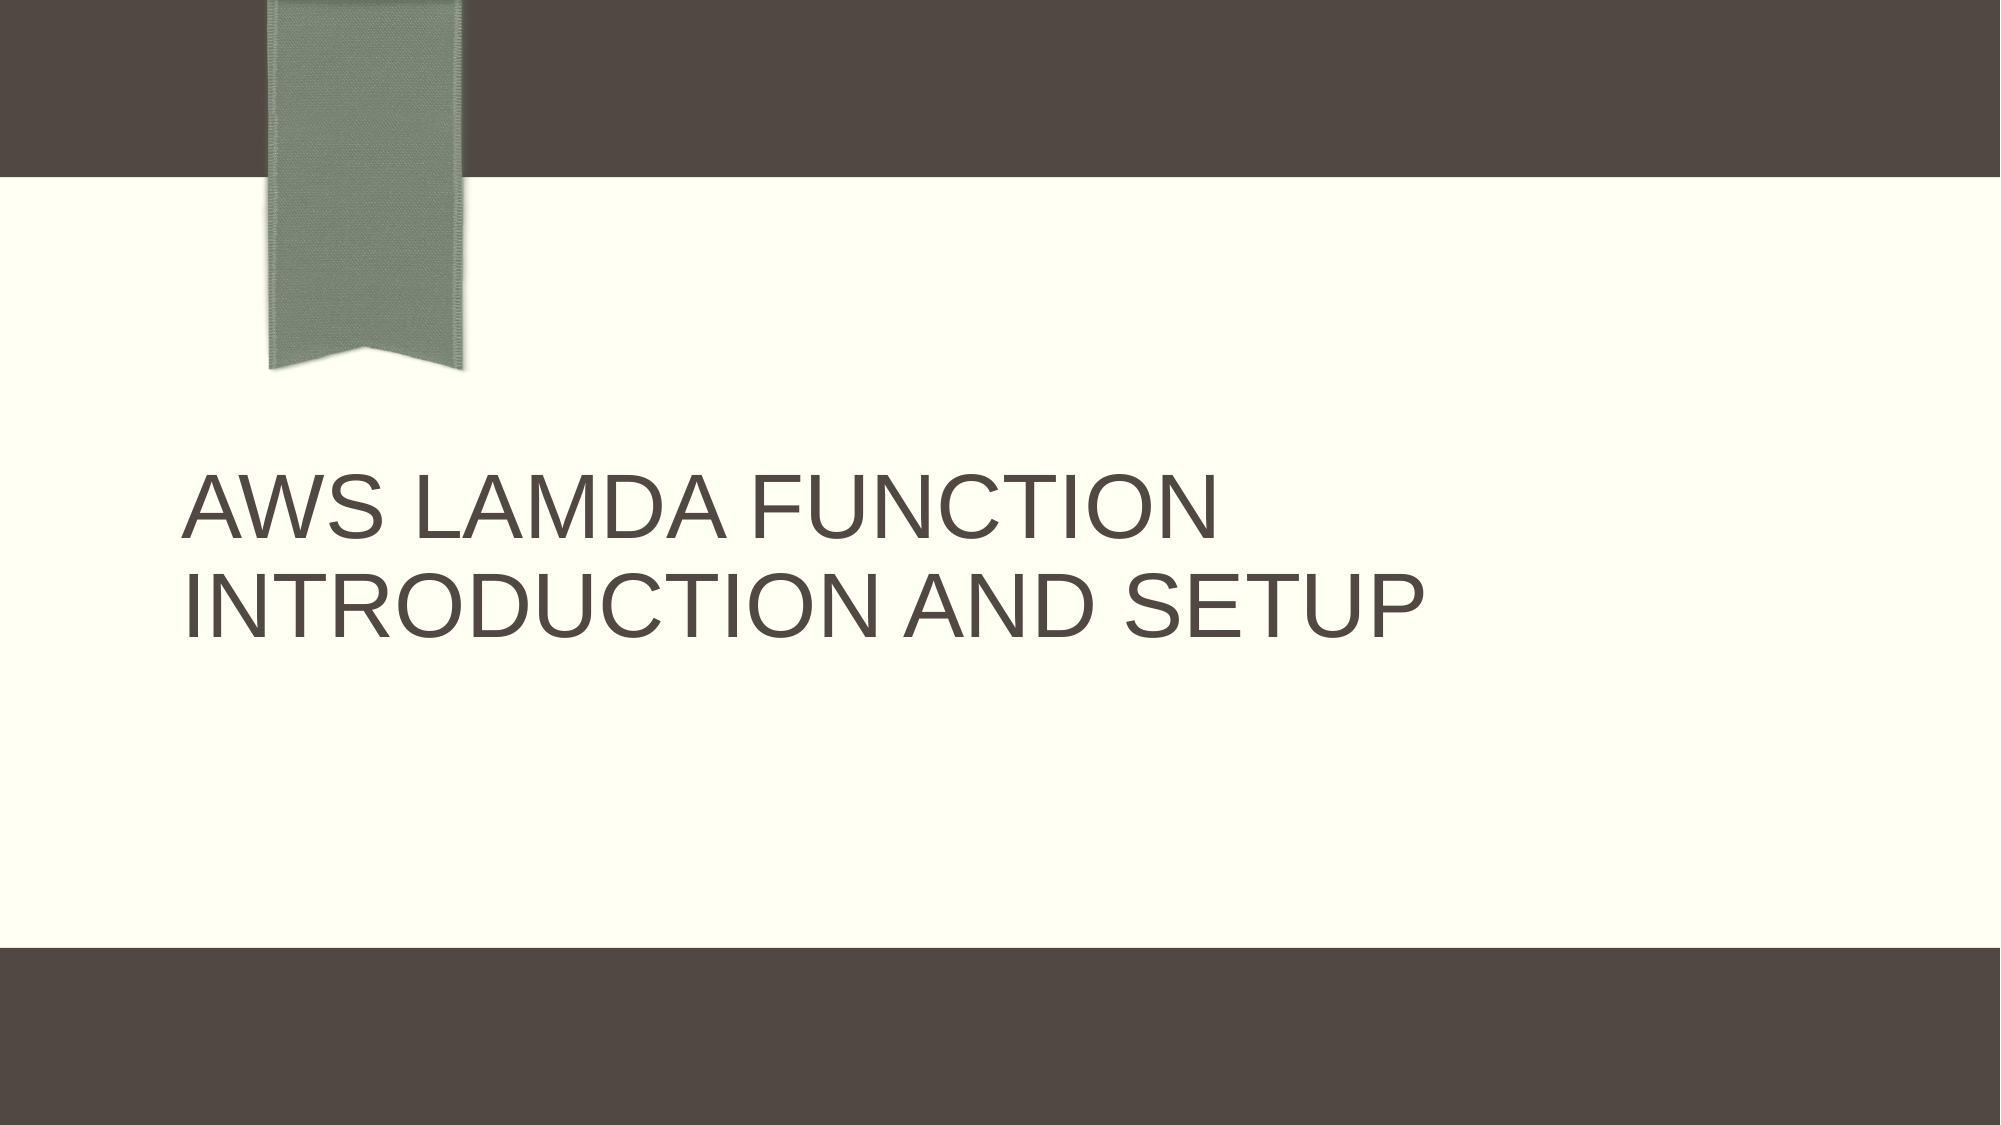

# AWS LAMDA FUNCTION Introduction and setup